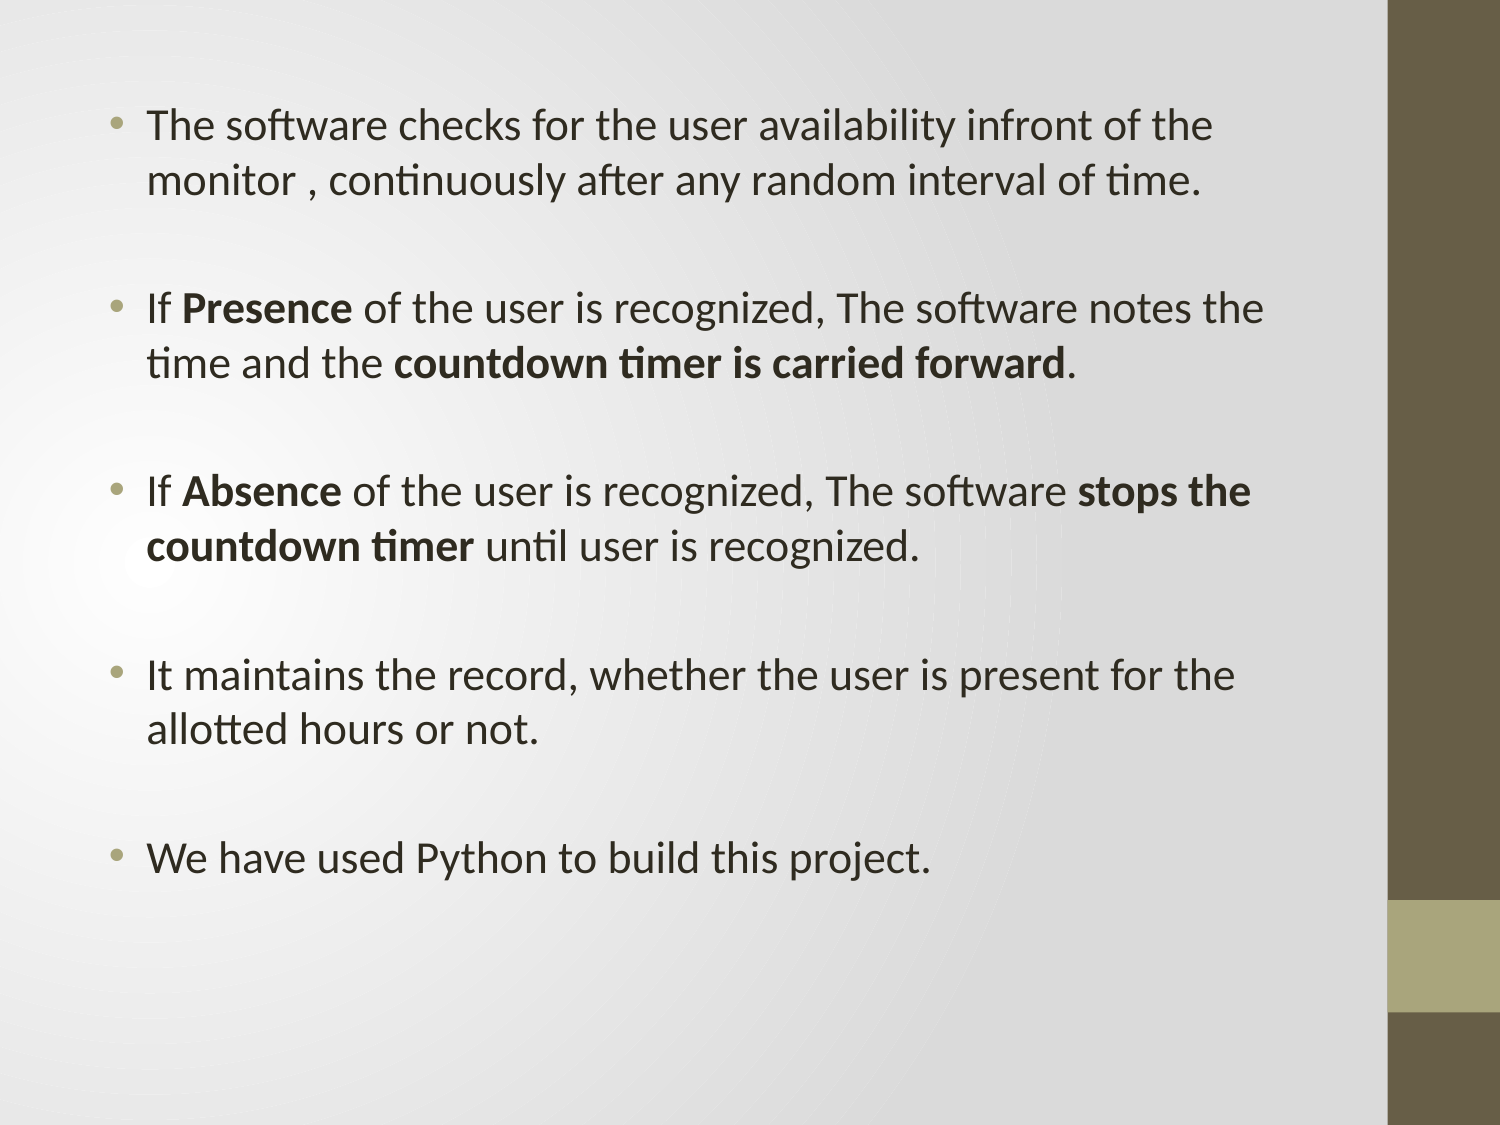

The software checks for the user availability infront of the monitor , continuously after any random interval of time.

If Presence of the user is recognized, The software notes the time and the countdown timer is carried forward.

If Absence of the user is recognized, The software stops the countdown timer until user is recognized.

It maintains the record, whether the user is present for the allotted hours or not.

We have used Python to build this project.